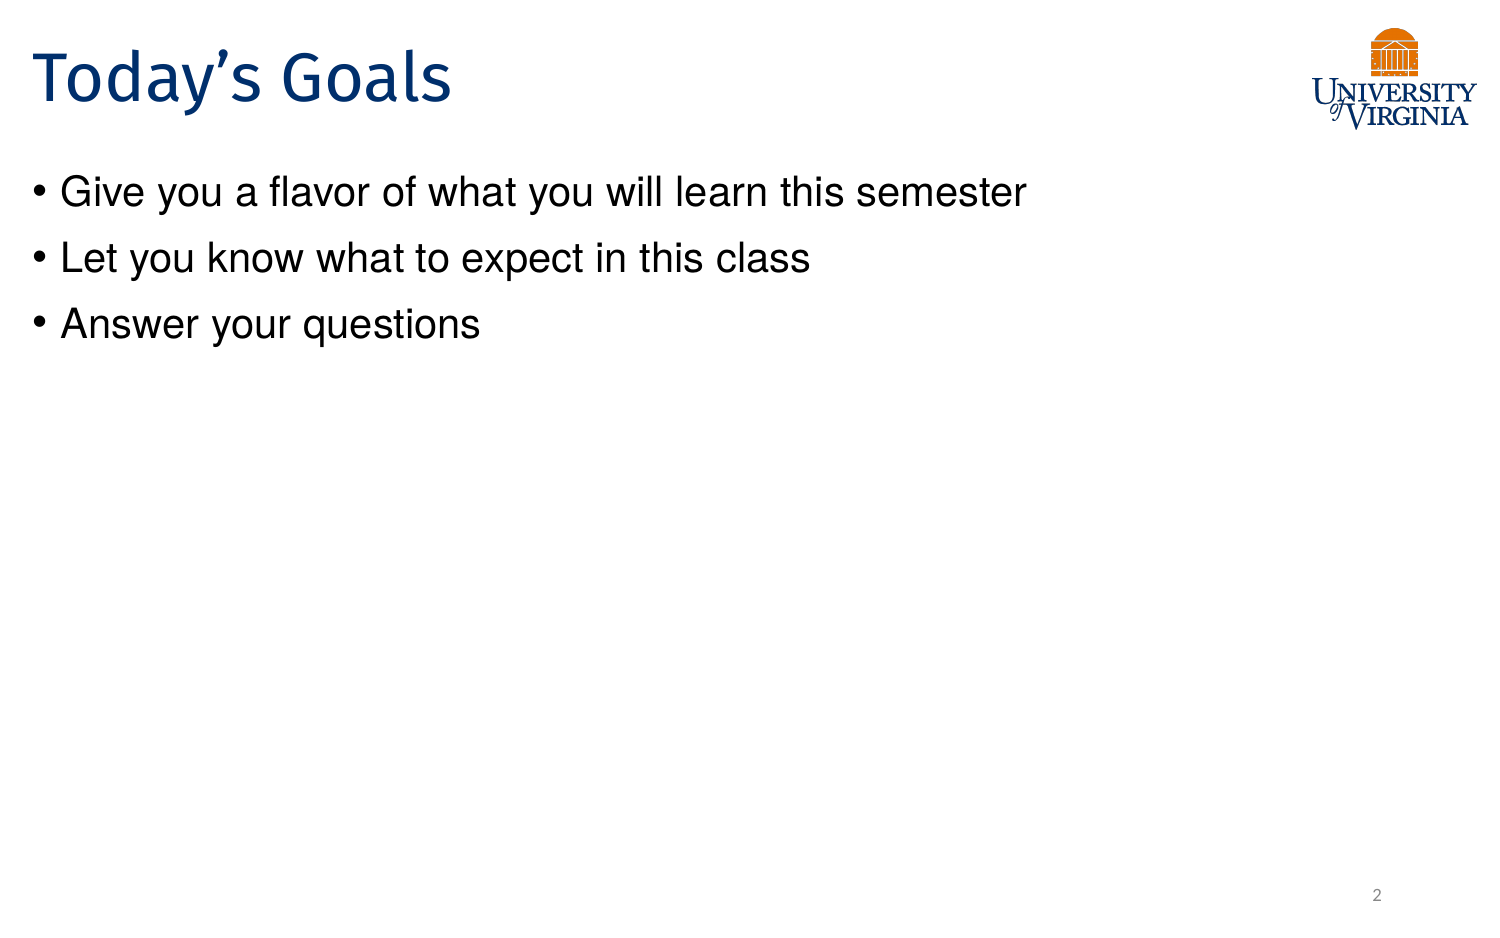

# Today’s Goals
Give you a flavor of what you will learn this semester
Let you know what to expect in this class
Answer your questions

2